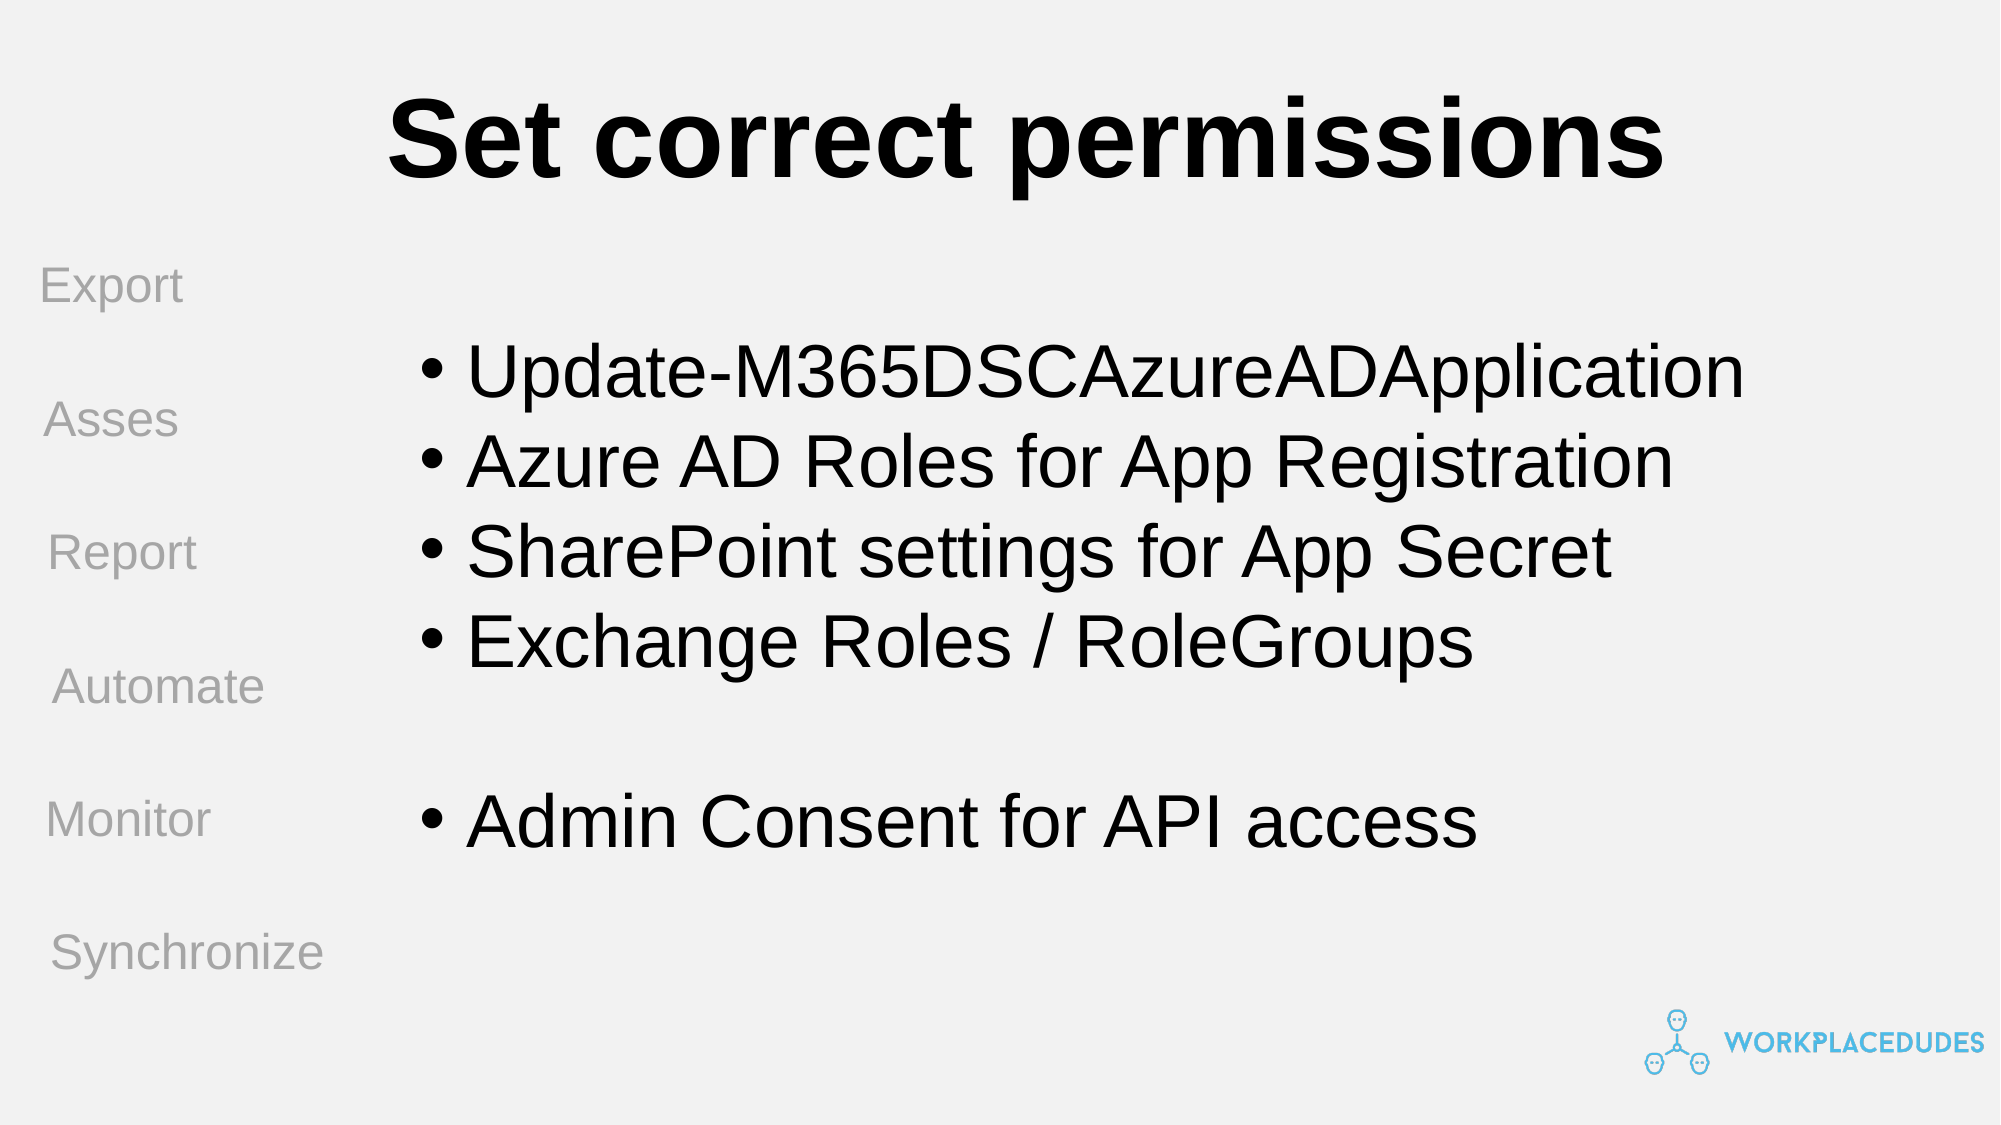

# Set correct permissions
Export
Update-M365DSCAzureADApplication
Azure AD Roles for App Registration
SharePoint settings for App Secret
Exchange Roles / RoleGroups

Admin Consent for API access
Asses
Report
Automate
Monitor
Synchronize